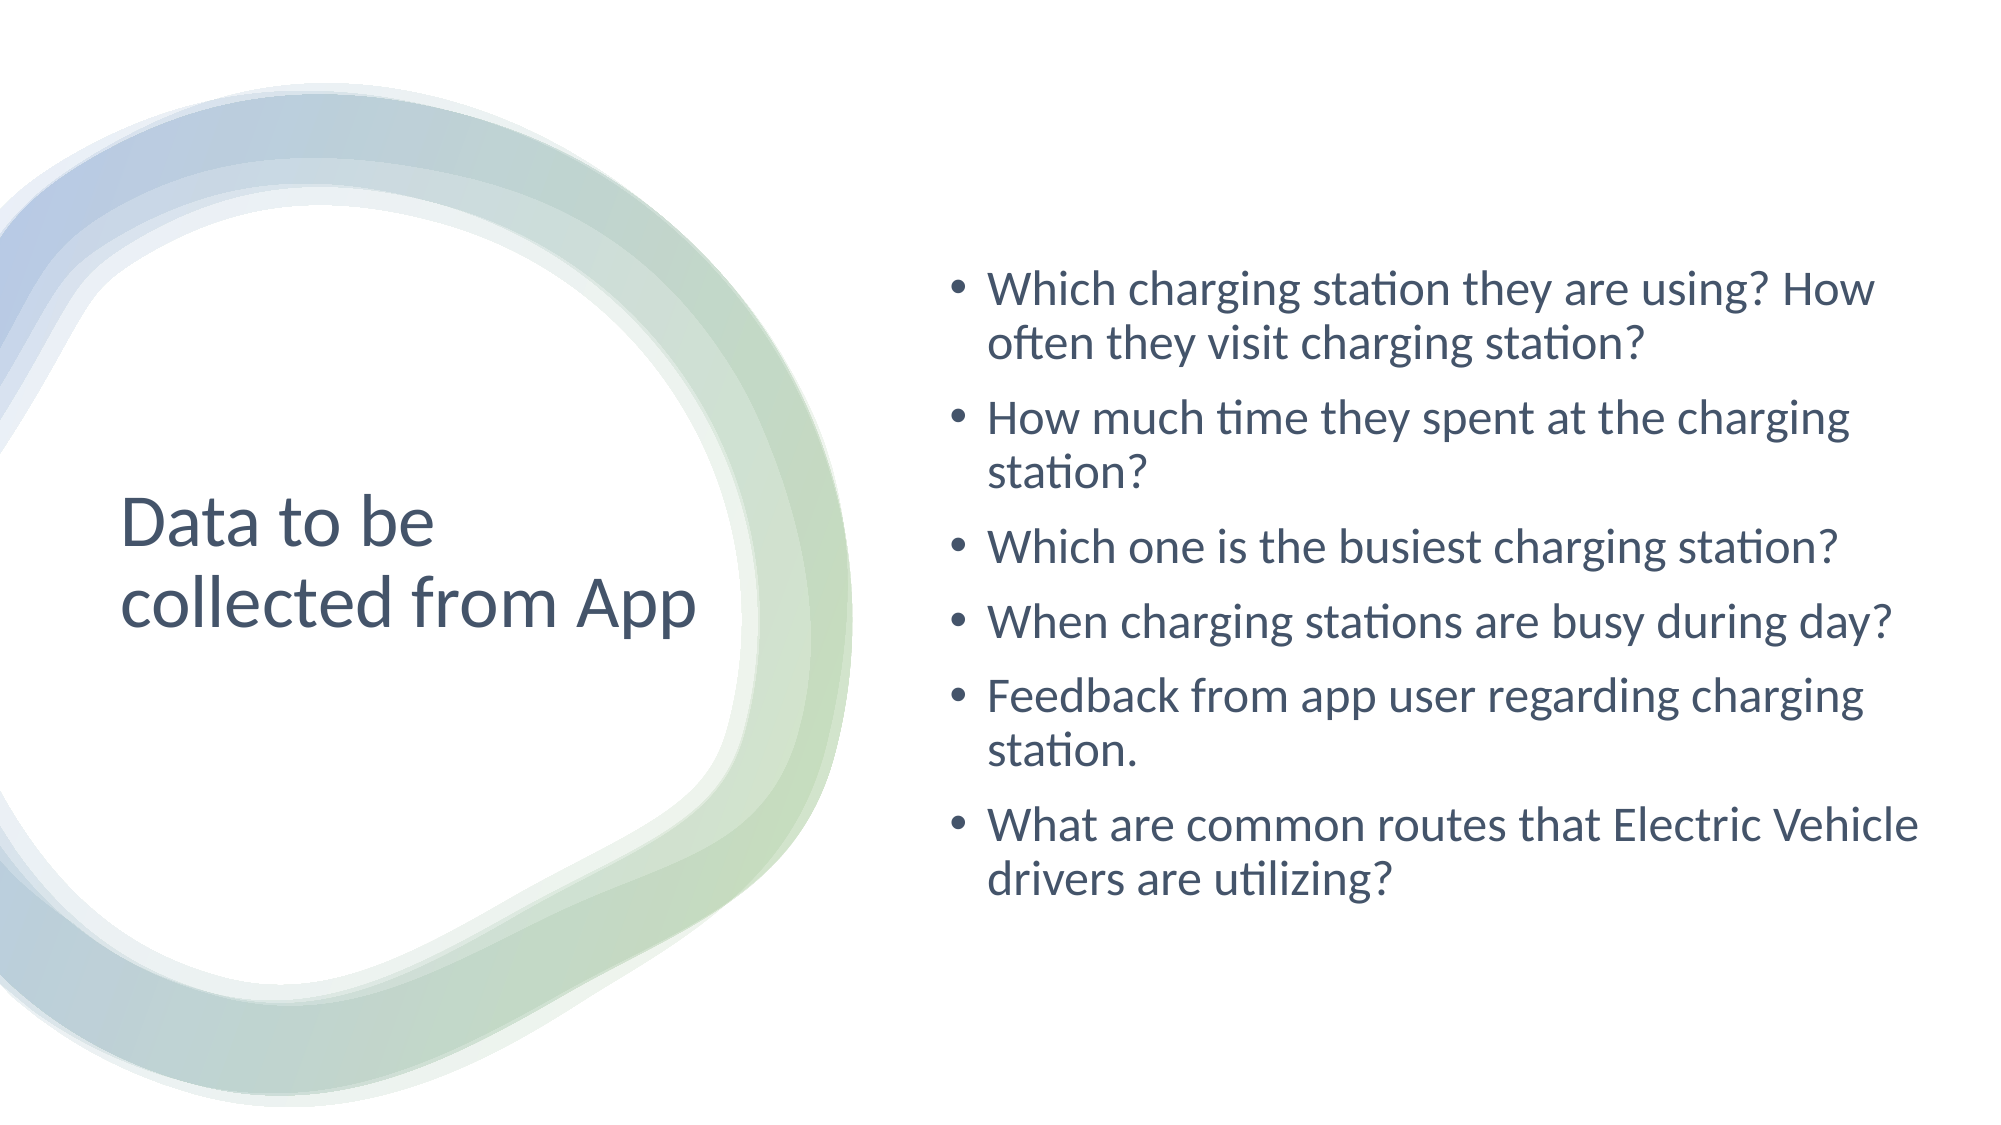

Which charging station they are using? How often they visit charging station?
How much time they spent at the charging station?
Which one is the busiest charging station?
When charging stations are busy during day?
Feedback from app user regarding charging station.
What are common routes that Electric Vehicle drivers are utilizing?

# Data to be collected from App